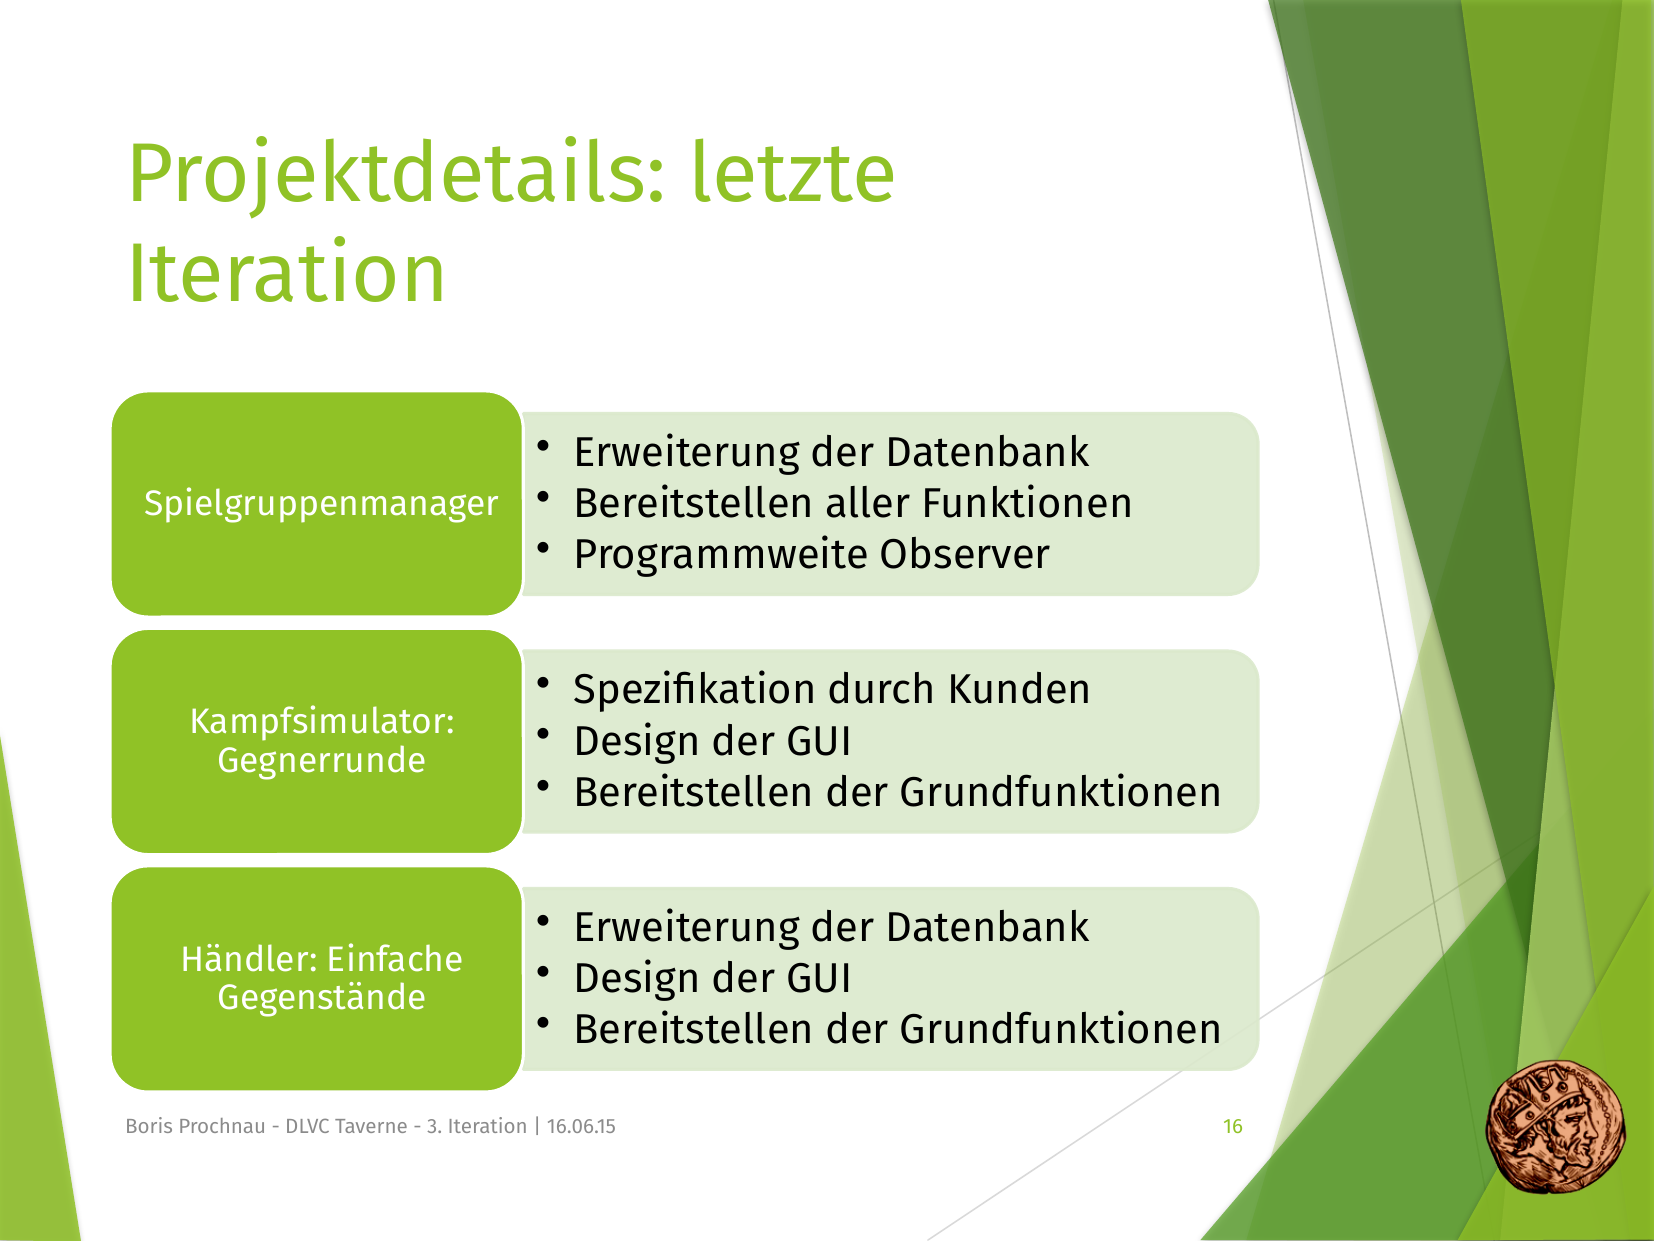

# Projektdetails: letzte Iteration
Erweiterung der Datenbank
Bereitstellen aller Funktionen
Programmweite Observer
Spielgruppenmanager
Spezifikation durch Kunden
Design der GUI
Bereitstellen der Grundfunktionen
Kampfsimulator: Gegnerrunde
Erweiterung der Datenbank
Design der GUI
Bereitstellen der Grundfunktionen
Händler: Einfache Gegenstände
Boris Prochnau - DLVC Taverne - 3. Iteration | 16.06.15
16